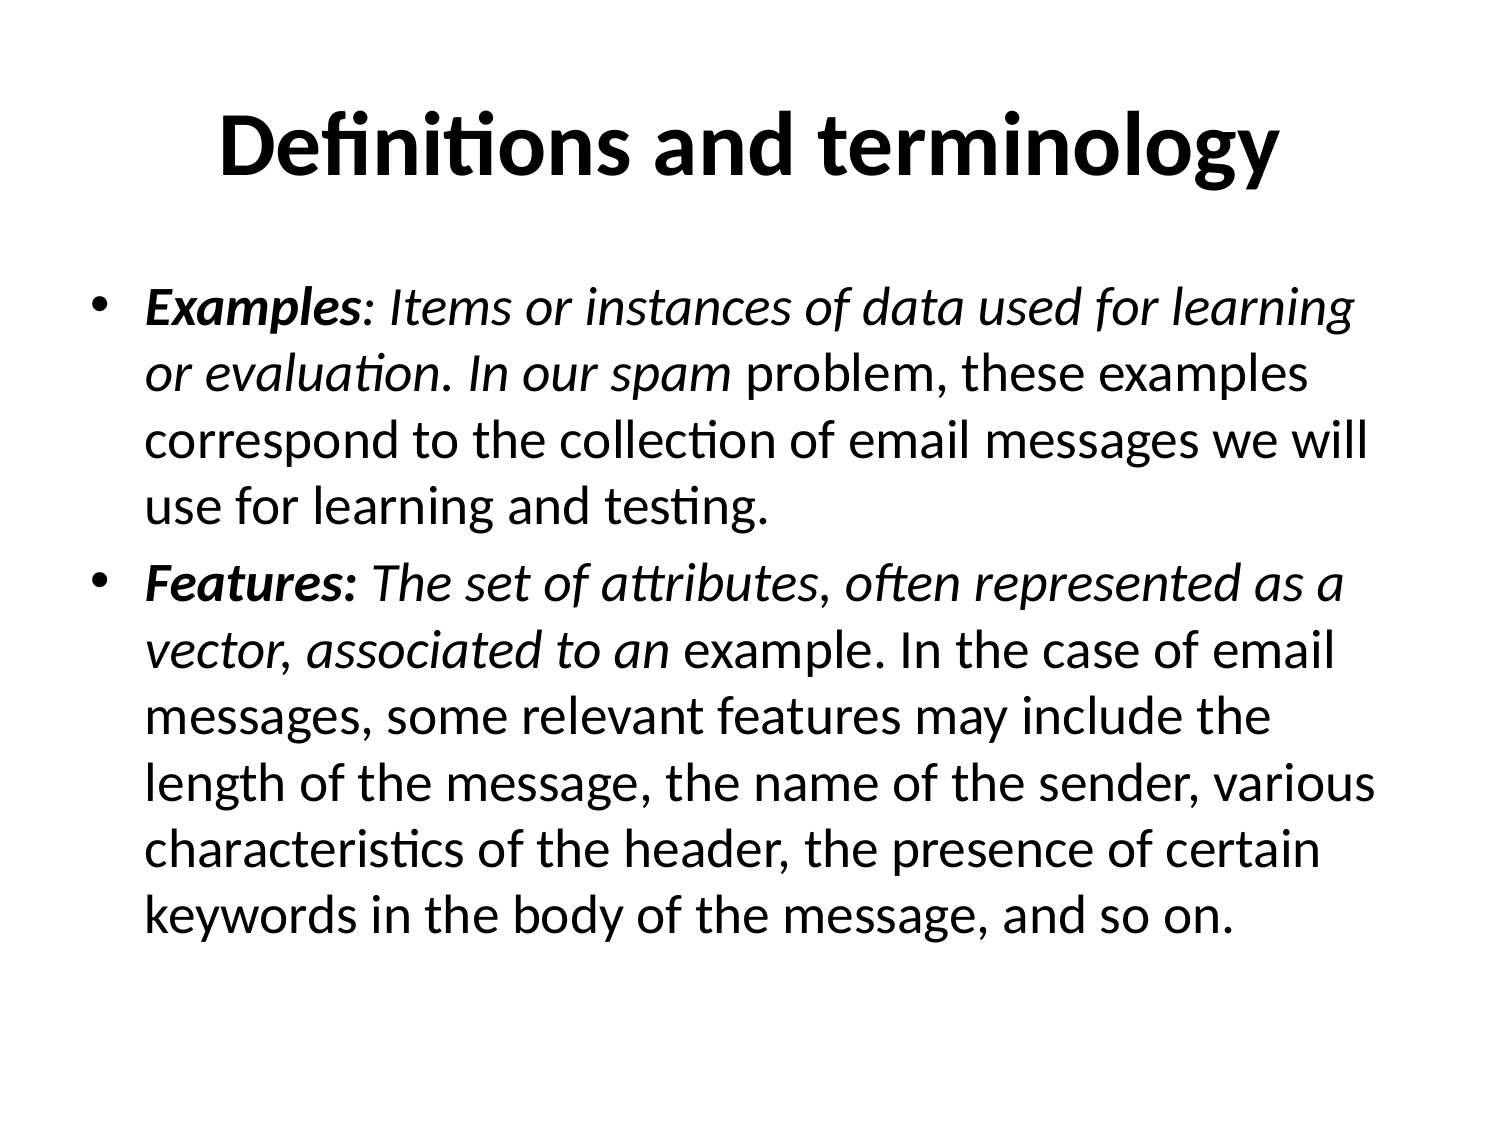

# Definitions and terminology
Examples: Items or instances of data used for learning or evaluation. In our spam problem, these examples correspond to the collection of email messages we will use for learning and testing.
Features: The set of attributes, often represented as a vector, associated to an example. In the case of email messages, some relevant features may include the length of the message, the name of the sender, various characteristics of the header, the presence of certain keywords in the body of the message, and so on.